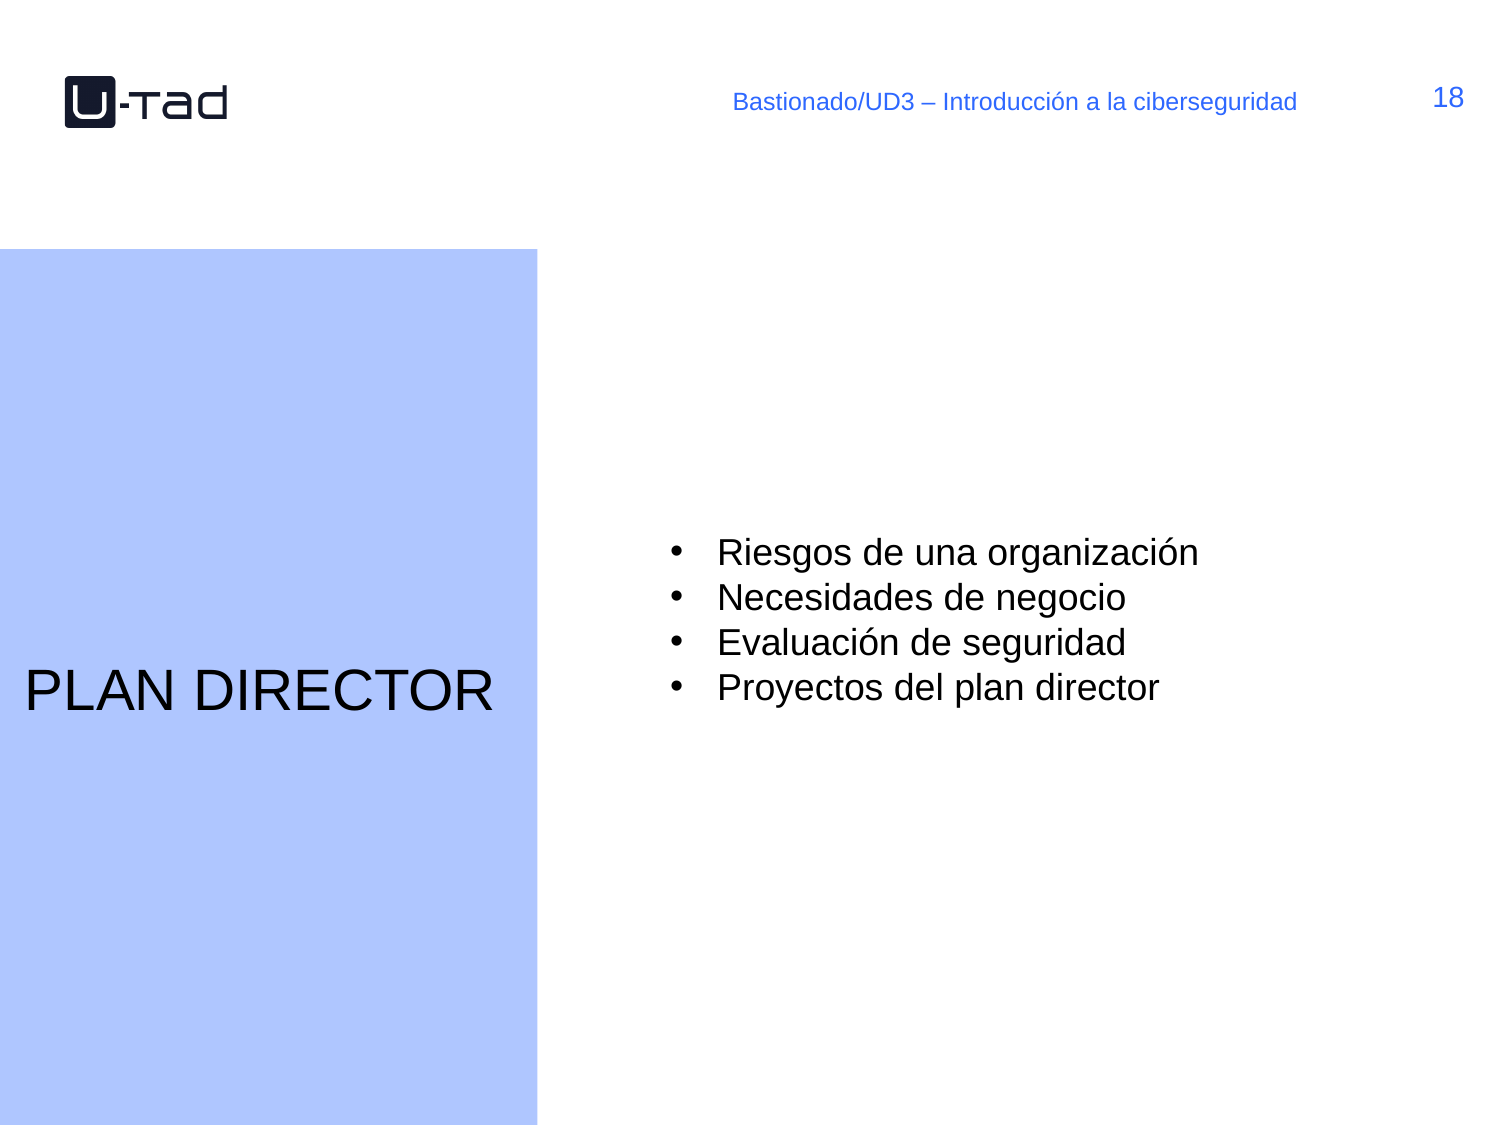

Bastionado/UD3 – Introducción a la ciberseguridad
PLAN DIRECTOR
Riesgos de una organización
Necesidades de negocio
Evaluación de seguridad
Proyectos del plan director